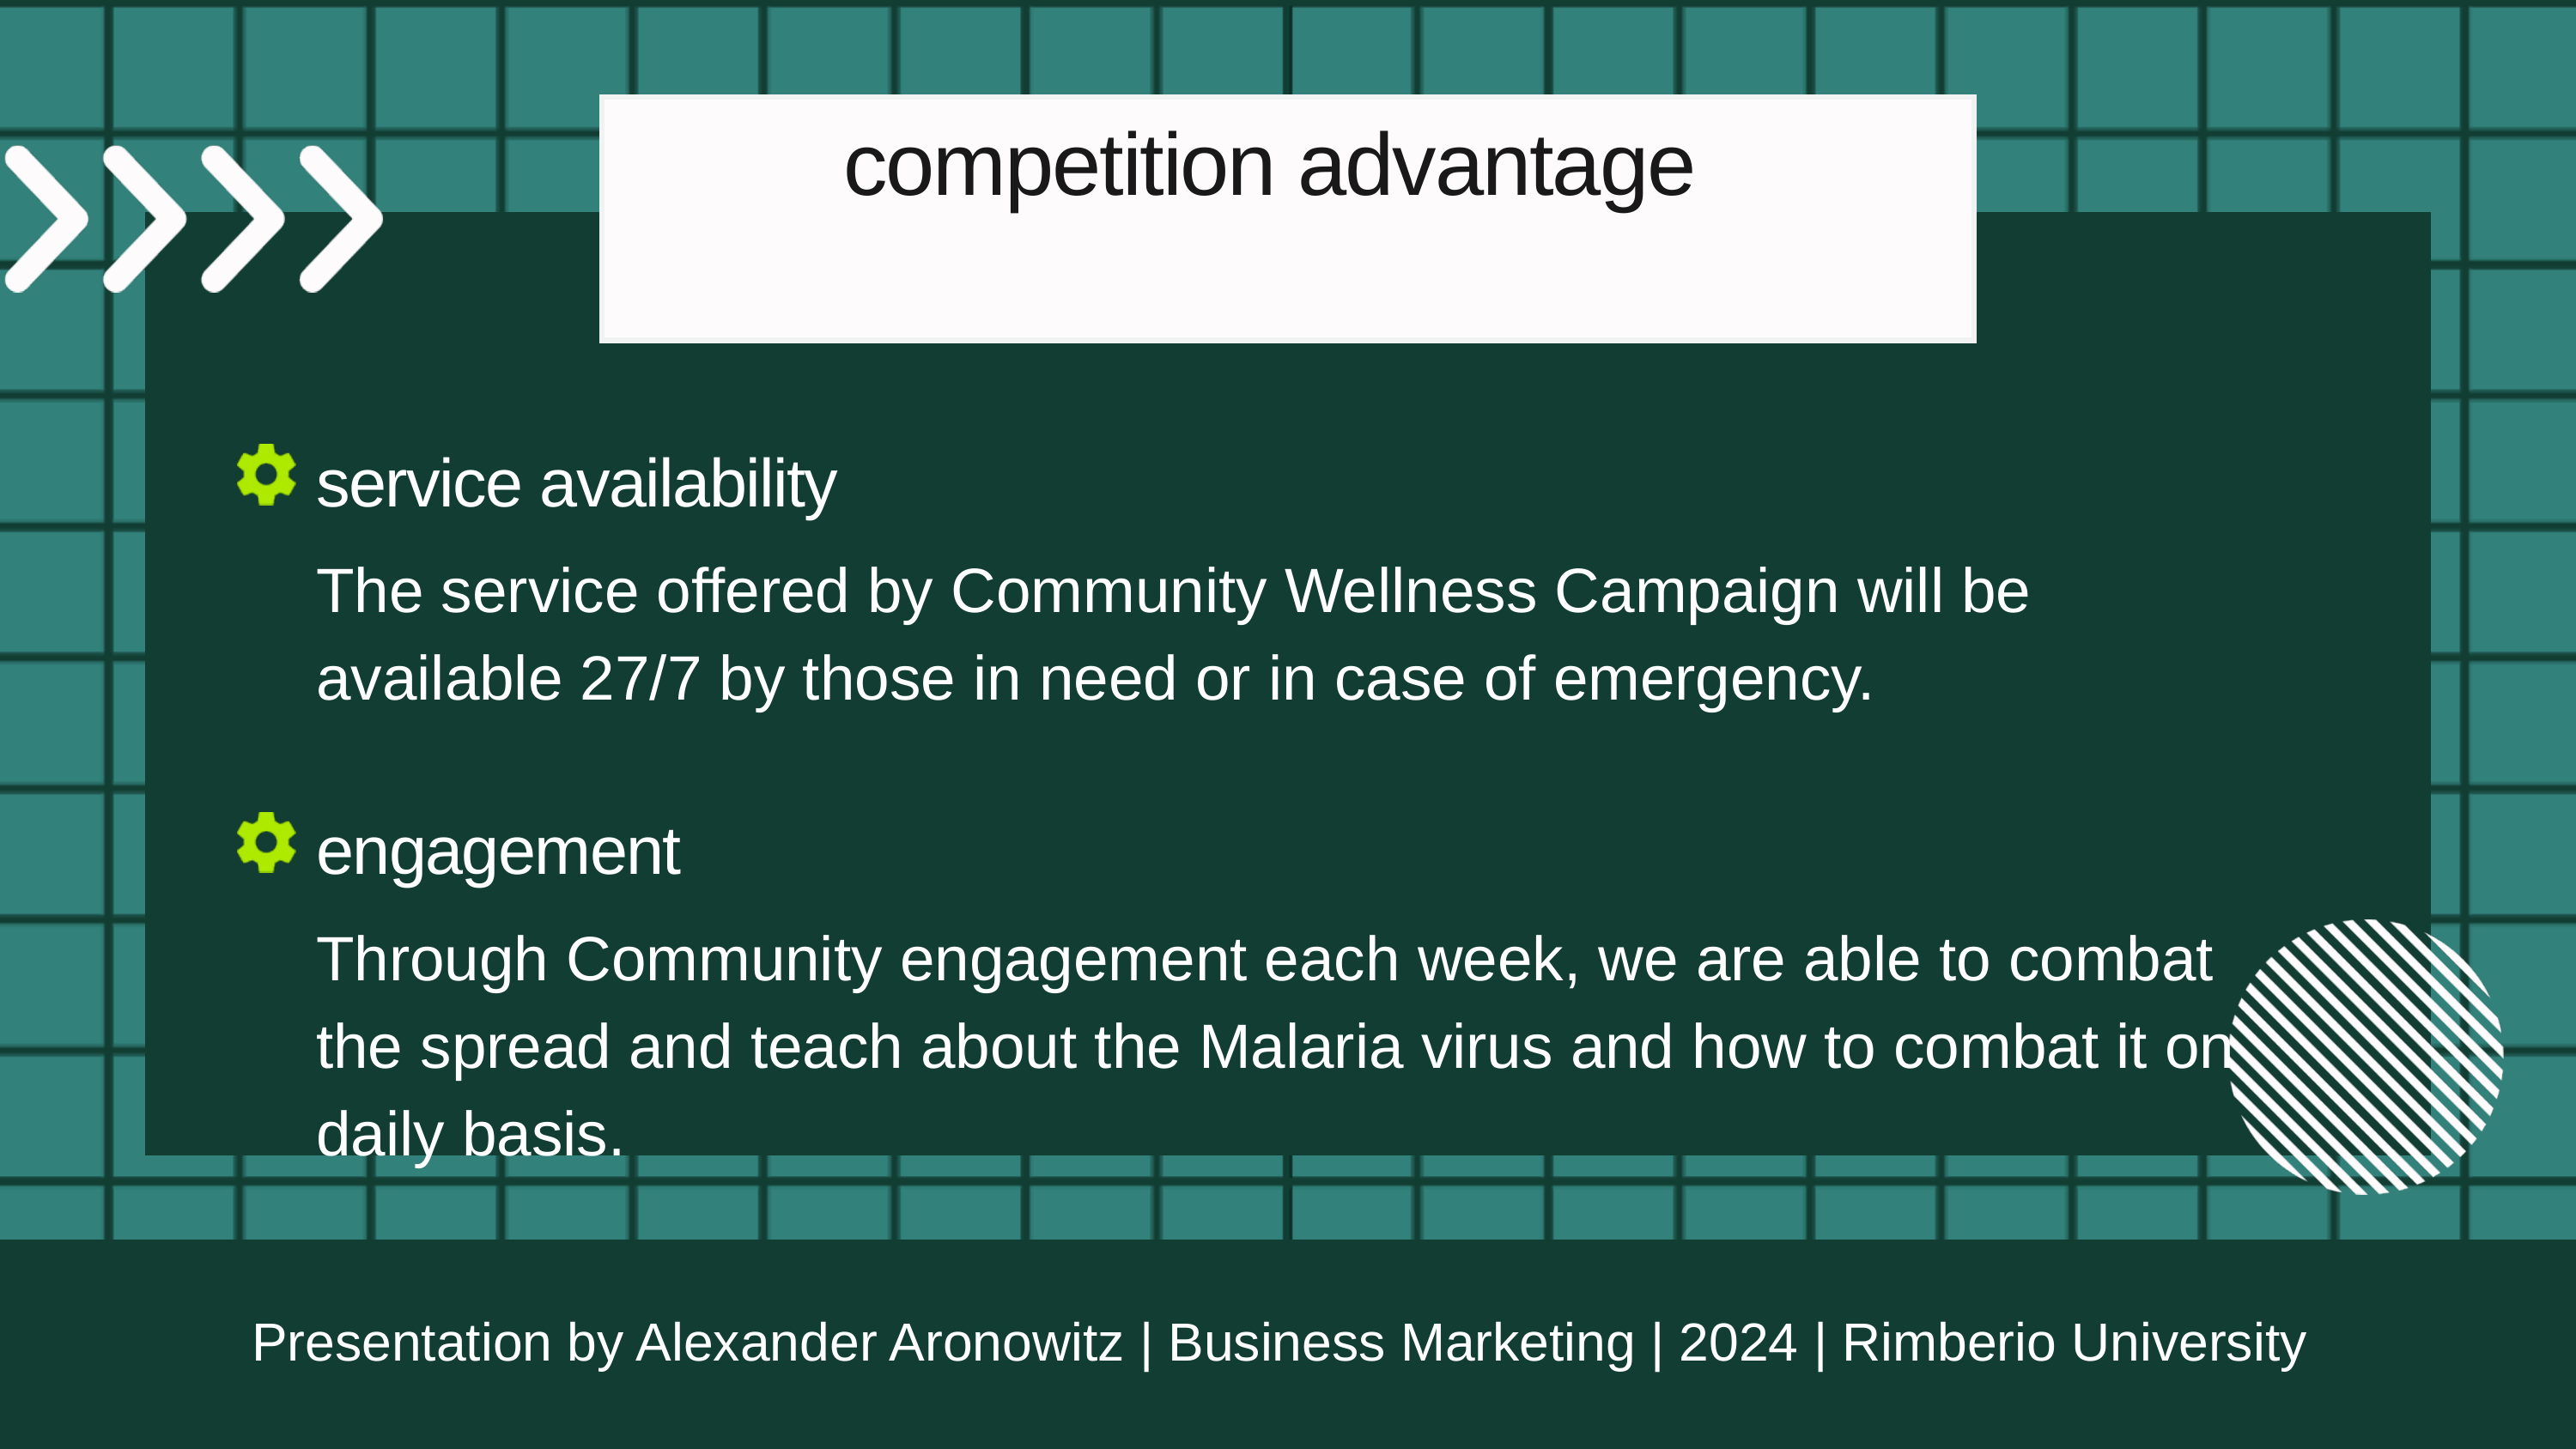

competition advantage

service availability

The service offered by Community Wellness Campaign will be available 27/7 by those in need or in case of emergency.
engagement

Through Community engagement each week, we are able to combat the spread and teach about the Malaria virus and how to combat it on daily basis.

Presentation by Alexander Aronowitz | Business Marketing | 2024 | Rimberio University